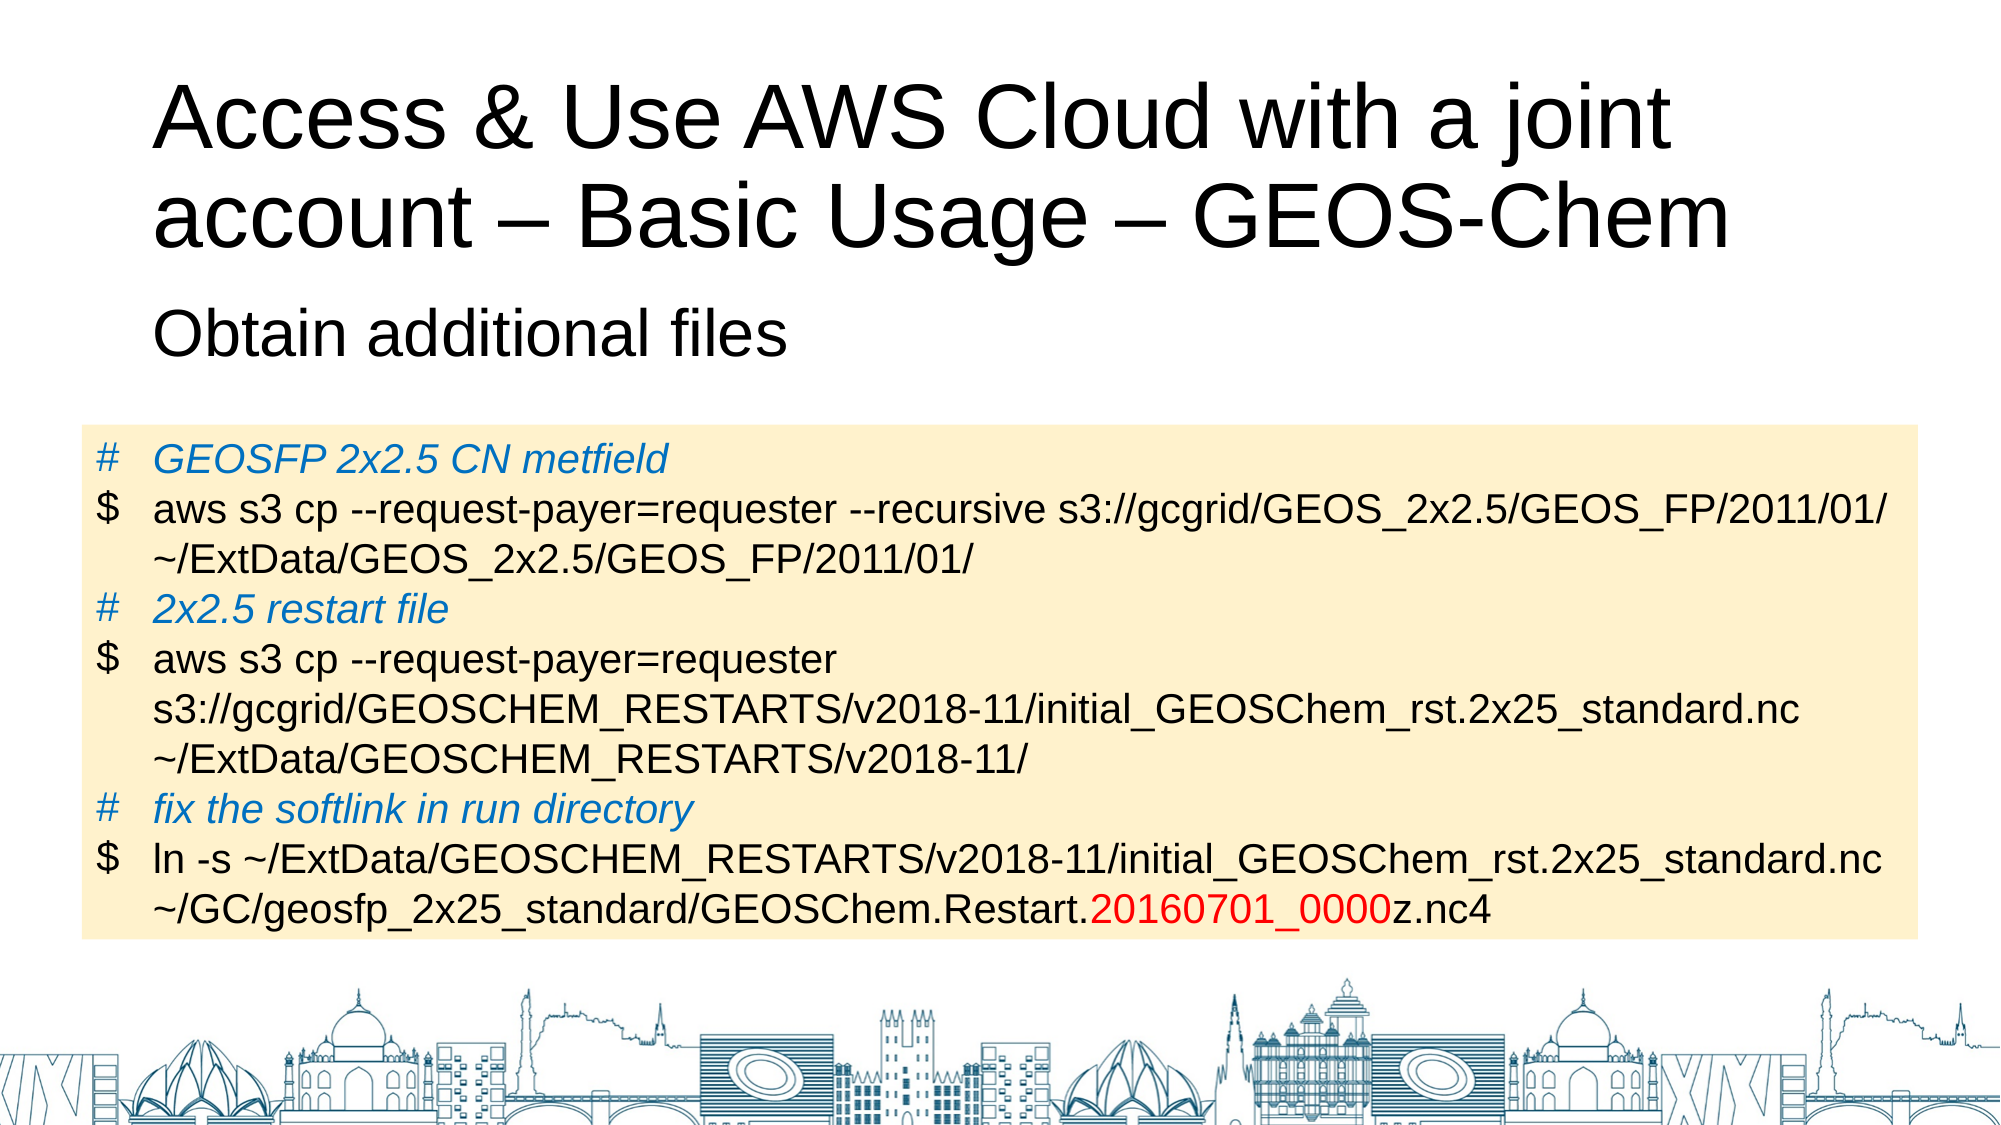

# Access & Use AWS Cloud with a joint account – Basic Usage – GEOS-Chem
Obtain additional files

GEOSFP 2x2.5 CN metfield
aws s3 cp --request-payer=requester --recursive s3://gcgrid/GEOS_2x2.5/GEOS_FP/2011/01/ ~/ExtData/GEOS_2x2.5/GEOS_FP/2011/01/
2x2.5 restart file
aws s3 cp --request-payer=requester s3://gcgrid/GEOSCHEM_RESTARTS/v2018-11/initial_GEOSChem_rst.2x25_standard.nc ~/ExtData/GEOSCHEM_RESTARTS/v2018-11/
fix the softlink in run directory
ln -s ~/ExtData/GEOSCHEM_RESTARTS/v2018-11/initial_GEOSChem_rst.2x25_standard.nc ~/GC/geosfp_2x25_standard/GEOSChem.Restart.20160701_0000z.nc4